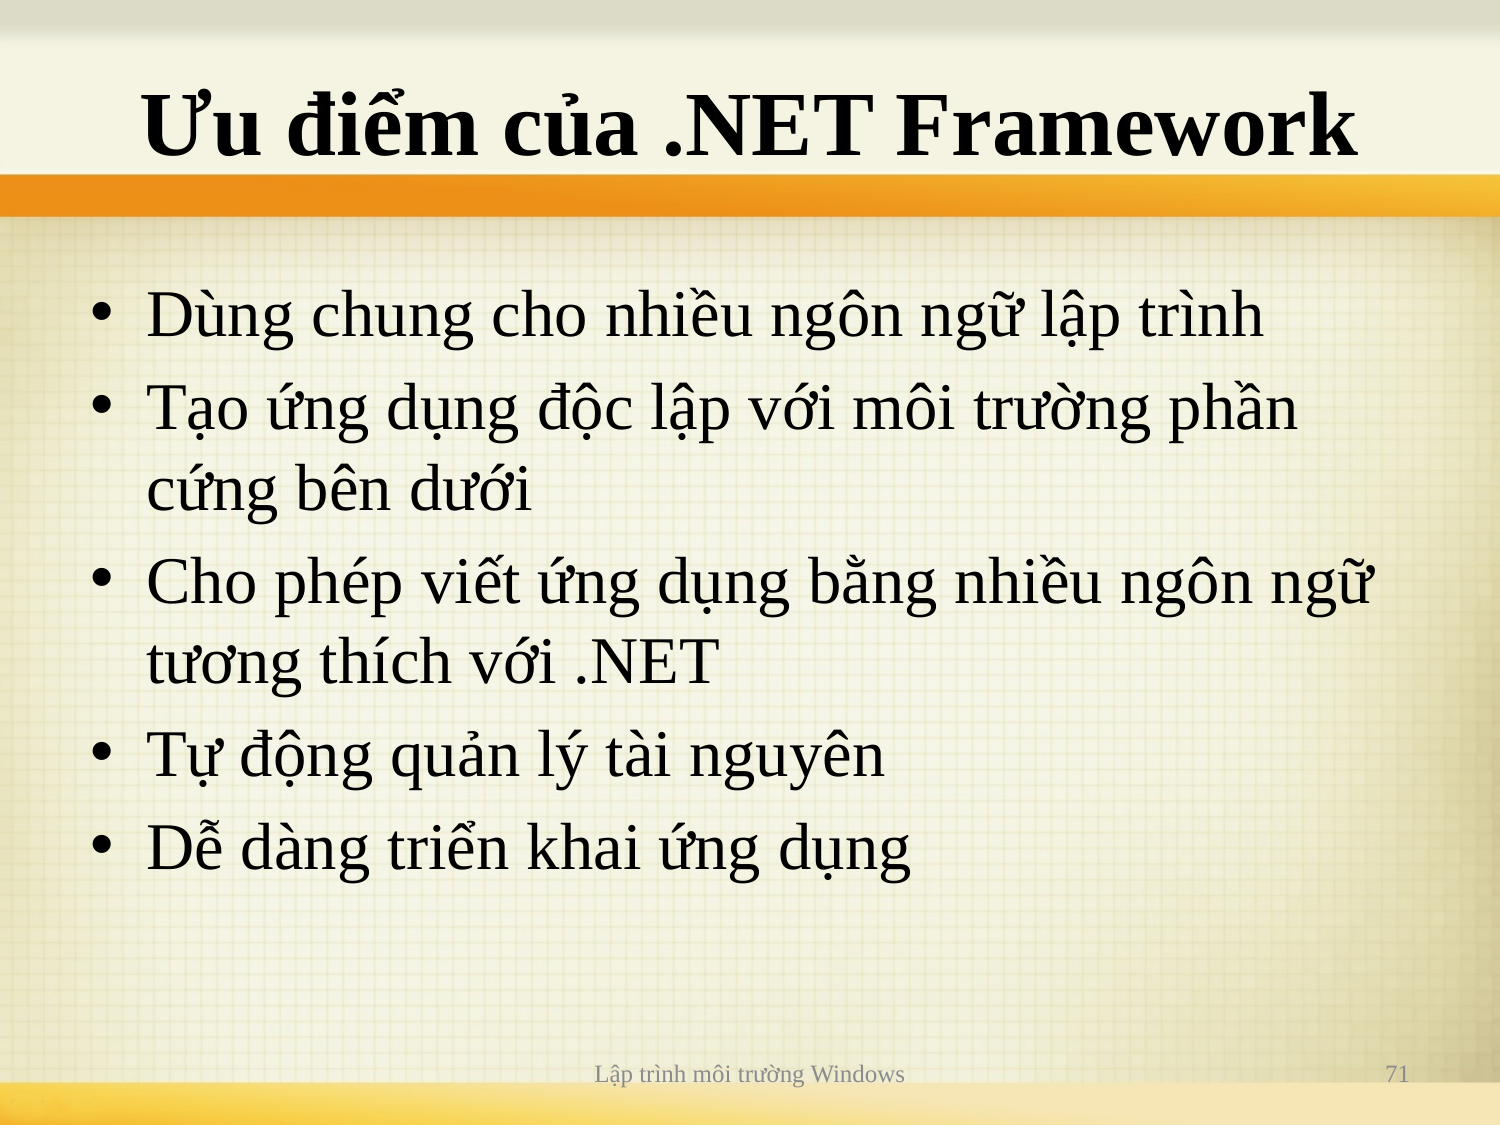

# Ưu điểm của .NET Framework
Dùng chung cho nhiều ngôn ngữ lập trình
Tạo ứng dụng độc lập với môi trường phần cứng bên dưới
Cho phép viết ứng dụng bằng nhiều ngôn ngữ tương thích với .NET
Tự động quản lý tài nguyên
Dễ dàng triển khai ứng dụng
Lập trình môi trường Windows
71